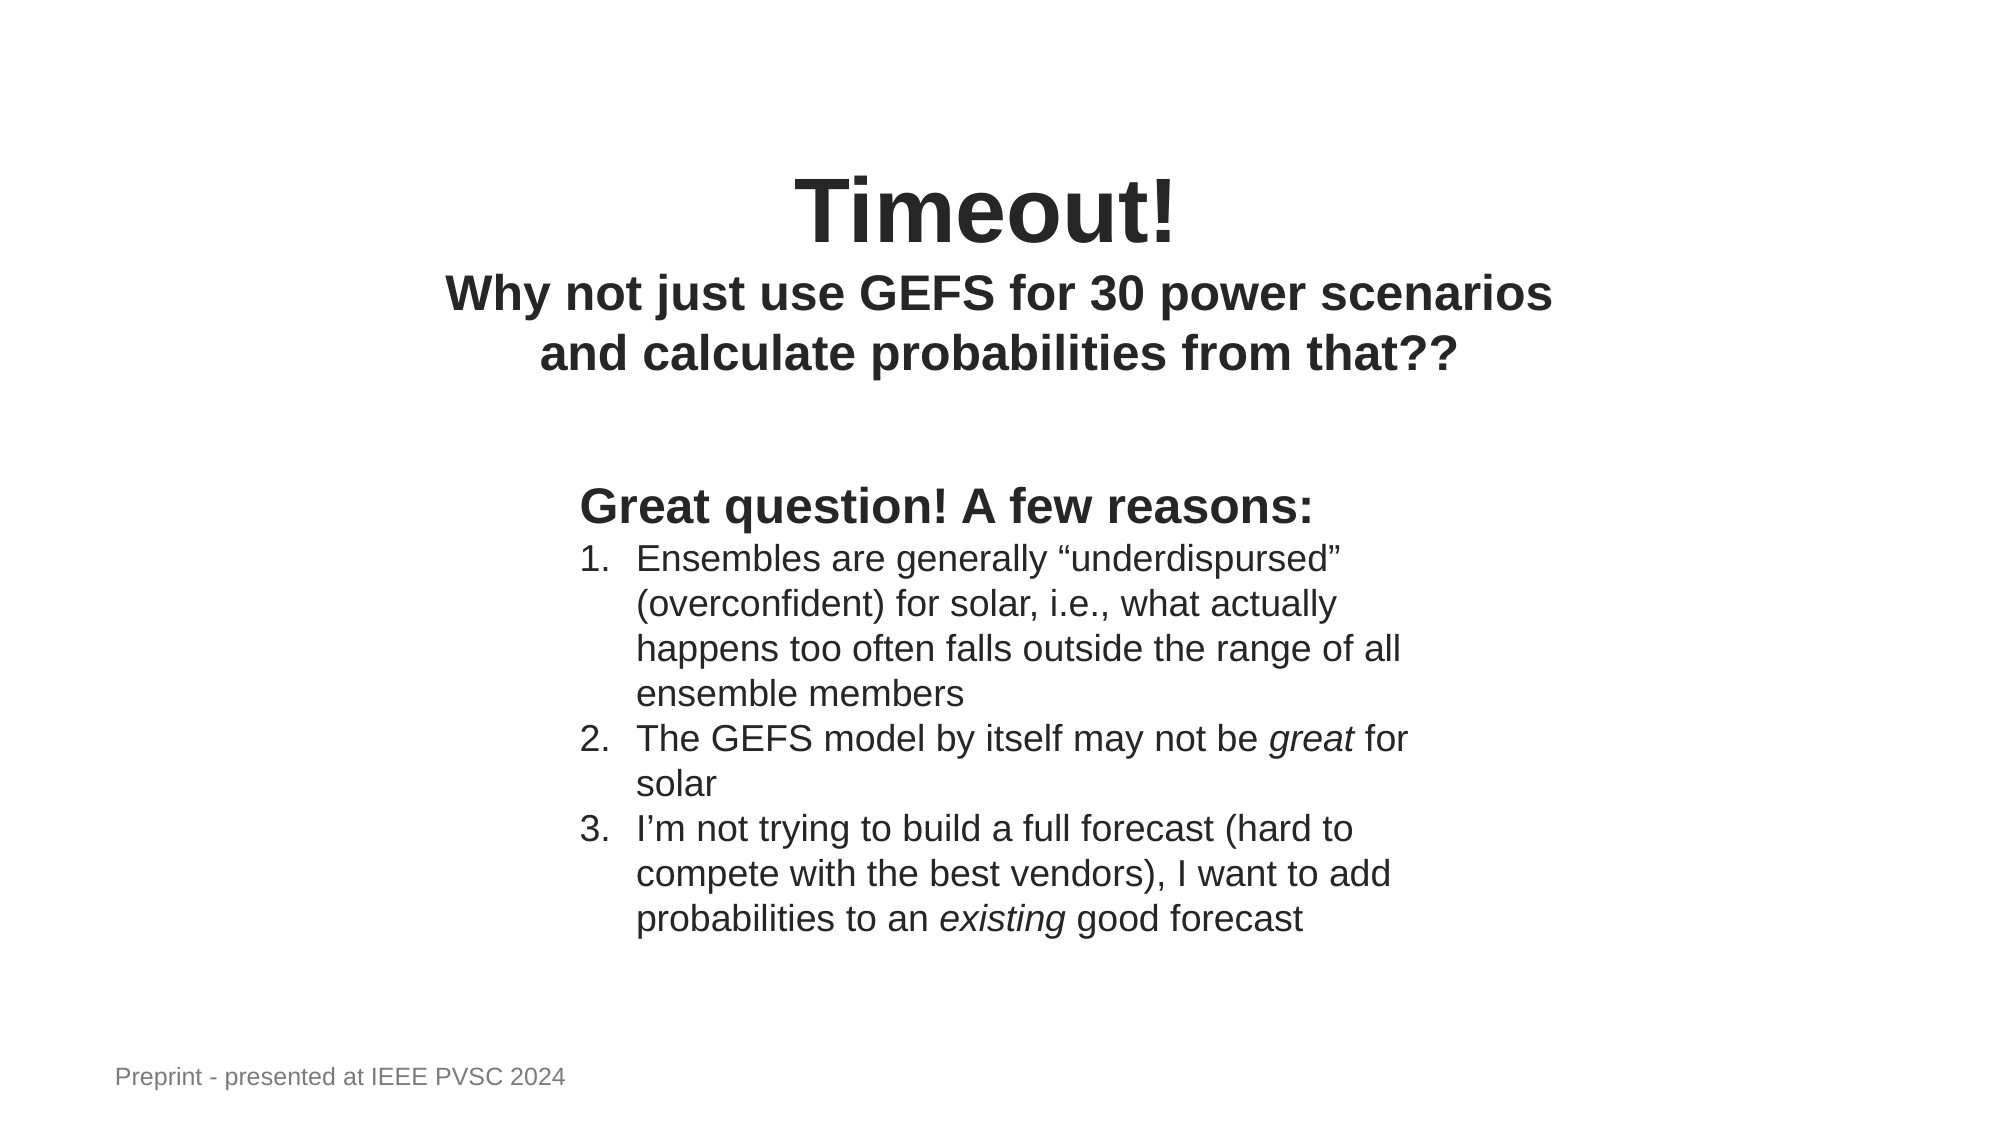

Timeout!
Why not just use GEFS for 30 power scenarios and calculate probabilities from that??
Great question! A few reasons:
Ensembles are generally “underdispursed” (overconfident) for solar, i.e., what actually happens too often falls outside the range of all ensemble members
The GEFS model by itself may not be great for solar
I’m not trying to build a full forecast (hard to compete with the best vendors), I want to add probabilities to an existing good forecast

Preprint - presented at IEEE PVSC 2024